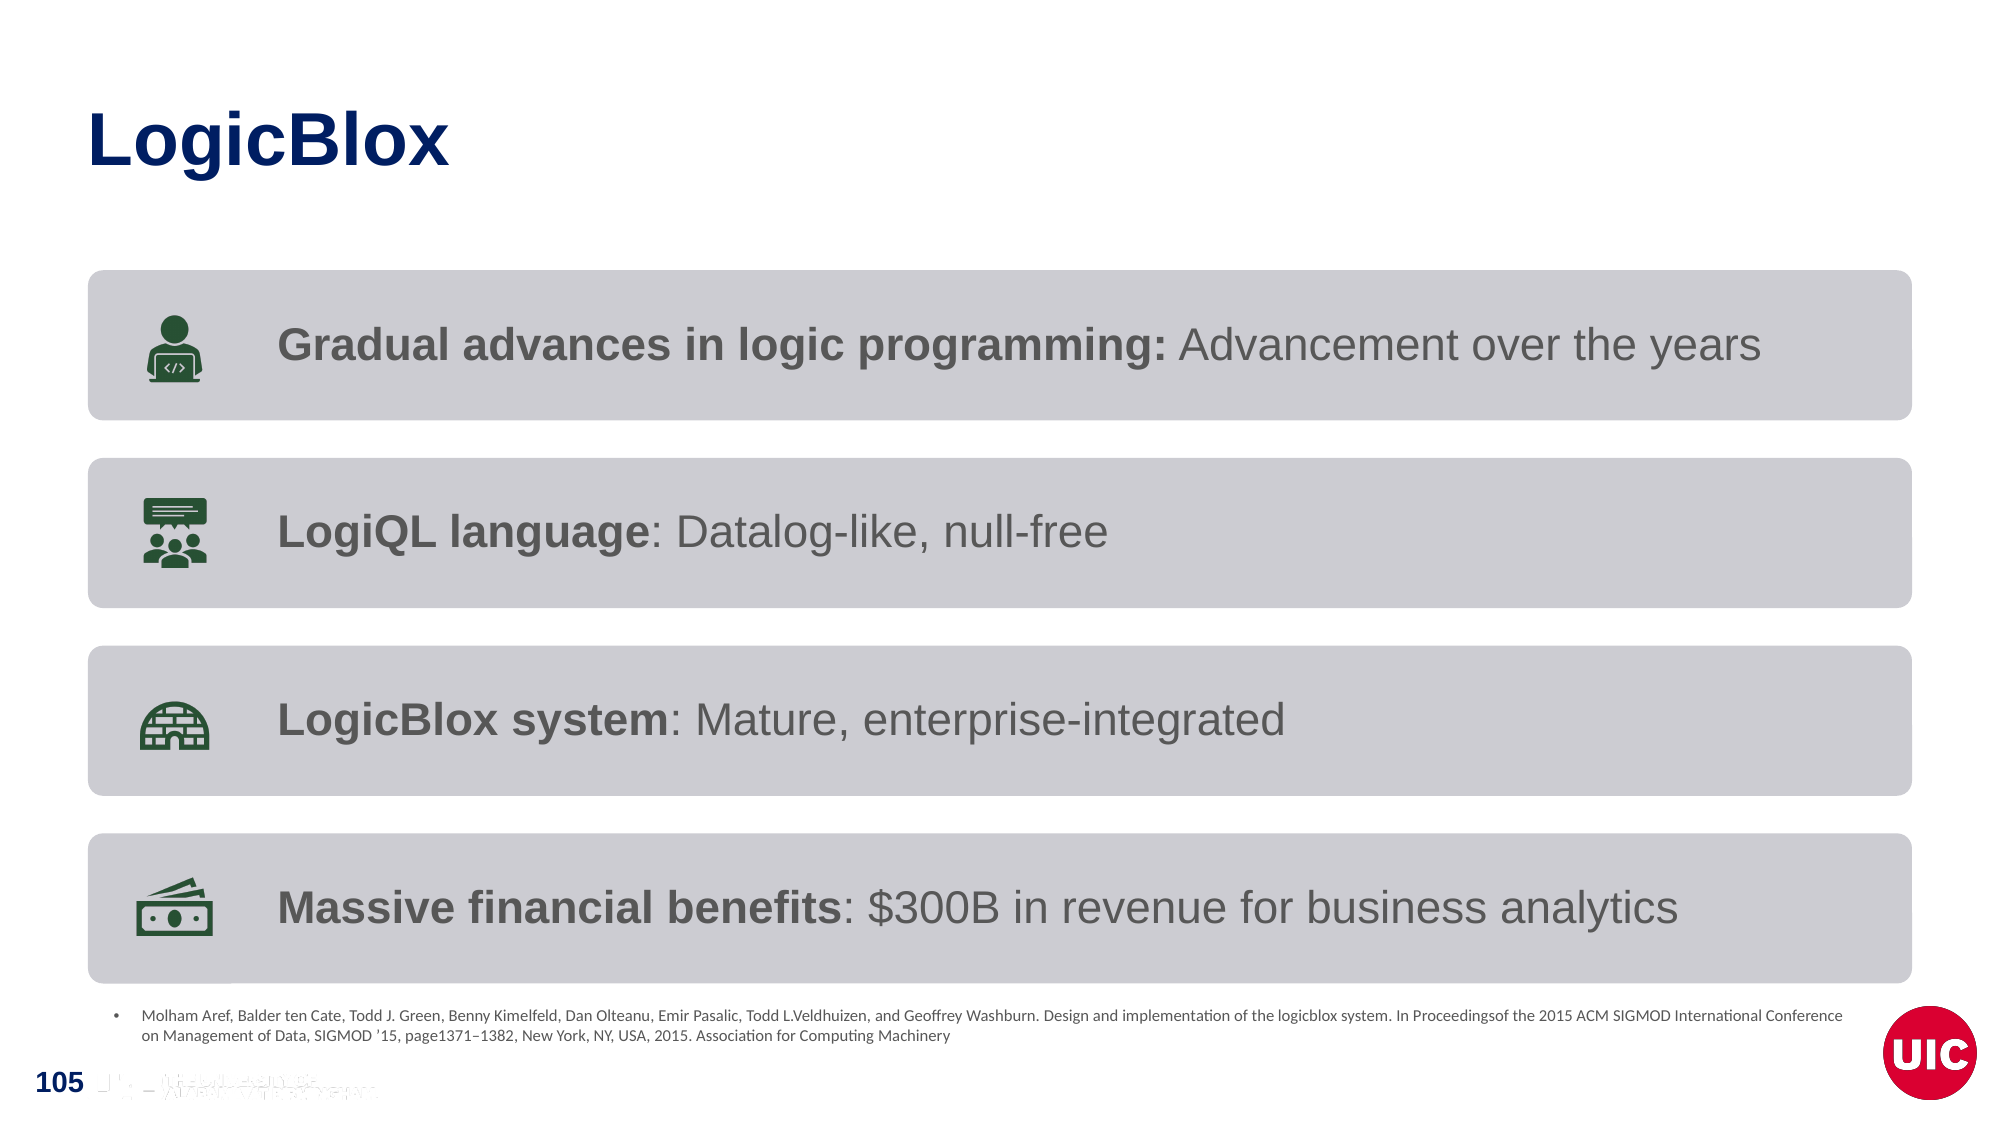

# LogicBlox
Gradual advances in logic programming: Advancement over the years
LogiQL language: Datalog-like, null-free
LogicBlox system: Mature, enterprise-integrated
Massive financial benefits: $300B in revenue for business analytics
Molham Aref, Balder ten Cate, Todd J. Green, Benny Kimelfeld, Dan Olteanu, Emir Pasalic, Todd L.Veldhuizen, and Geoffrey Washburn. Design and implementation of the logicblox system. In Proceedingsof the 2015 ACM SIGMOD International Conference on Management of Data, SIGMOD ’15, page1371–1382, New York, NY, USA, 2015. Association for Computing Machinery